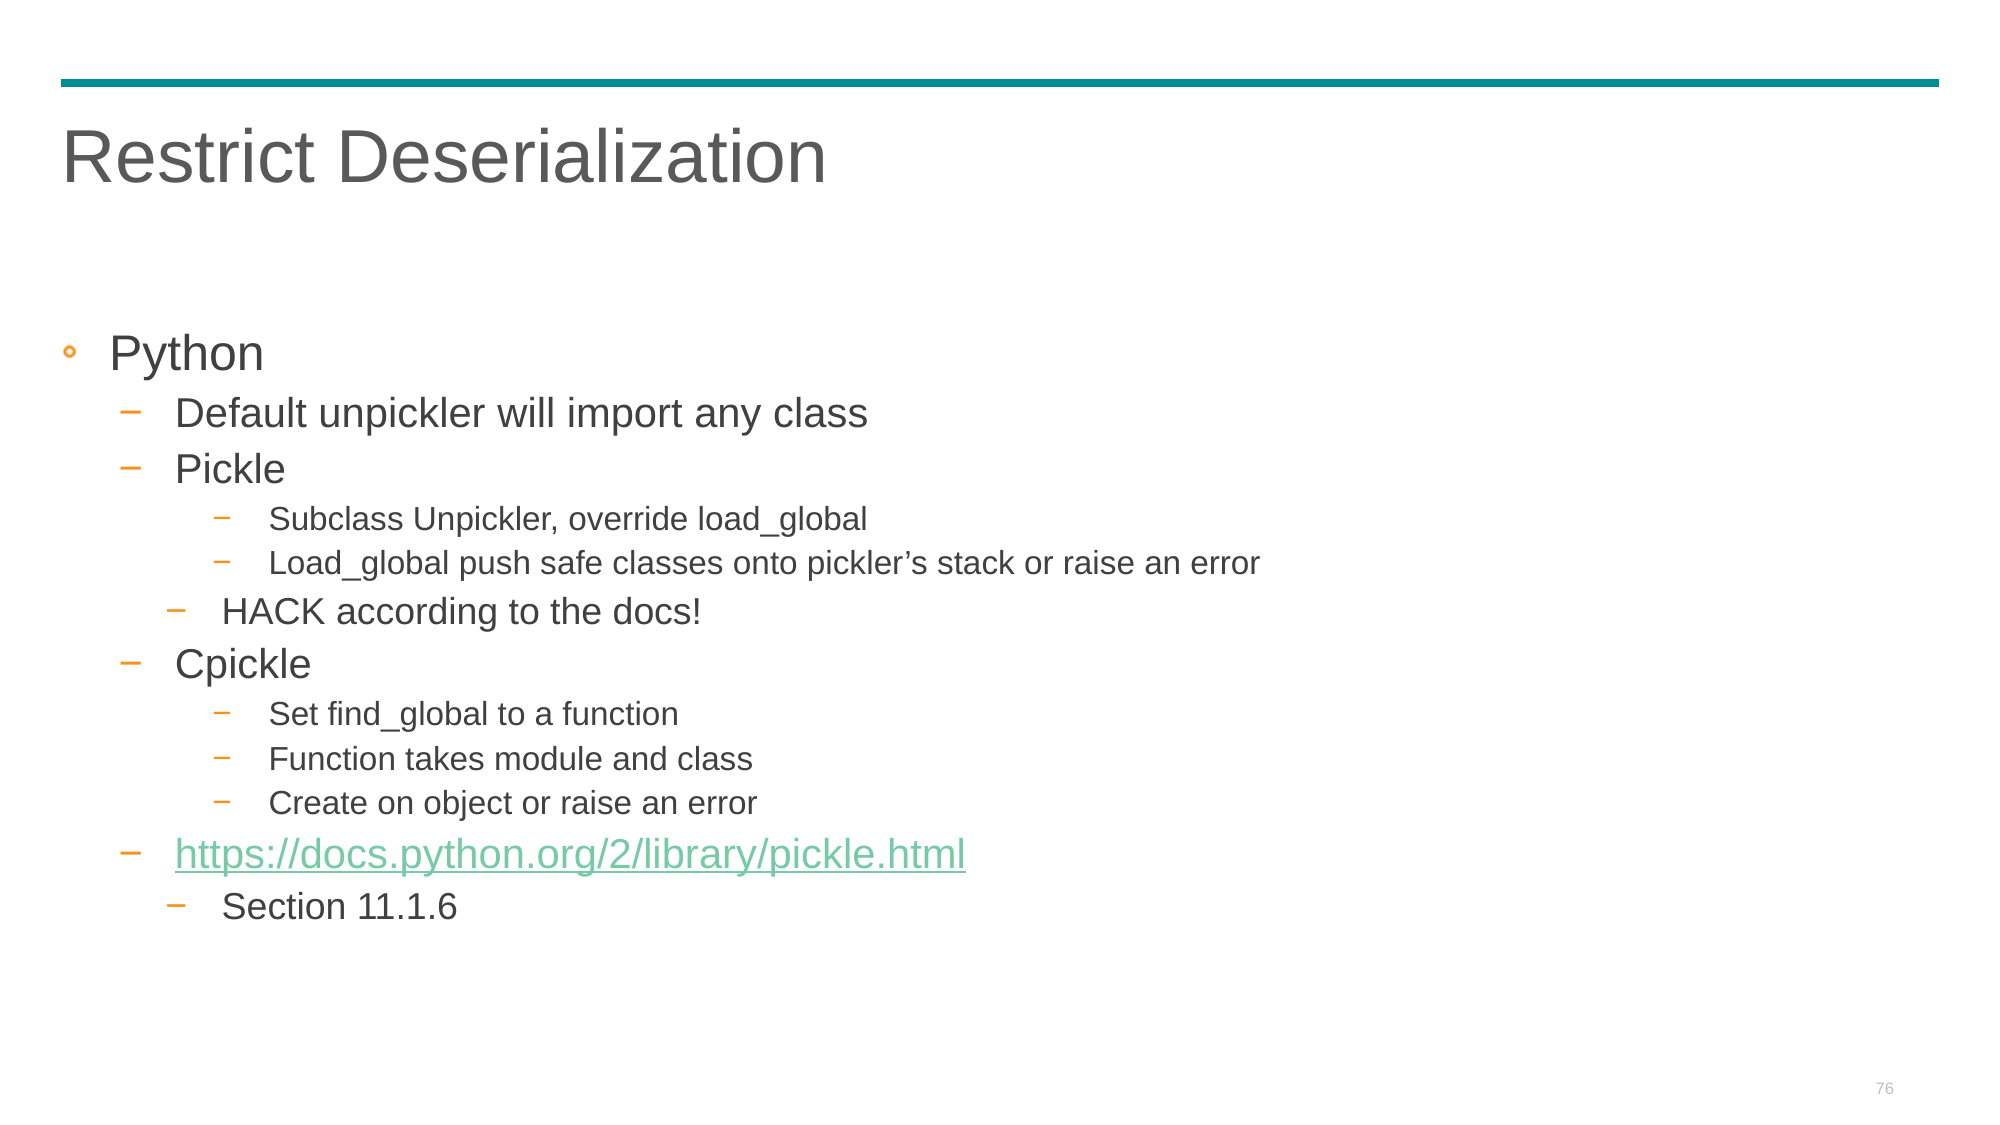

# Restrict Deserialization

Python
Default unpickler will import any class
Pickle
Subclass Unpickler, override load_global
Load_global push safe classes onto pickler’s stack or raise an error
HACK according to the docs!
Cpickle
Set find_global to a function
Function takes module and class
Create on object or raise an error
https://docs.python.org/2/library/pickle.html
Section 11.1.6